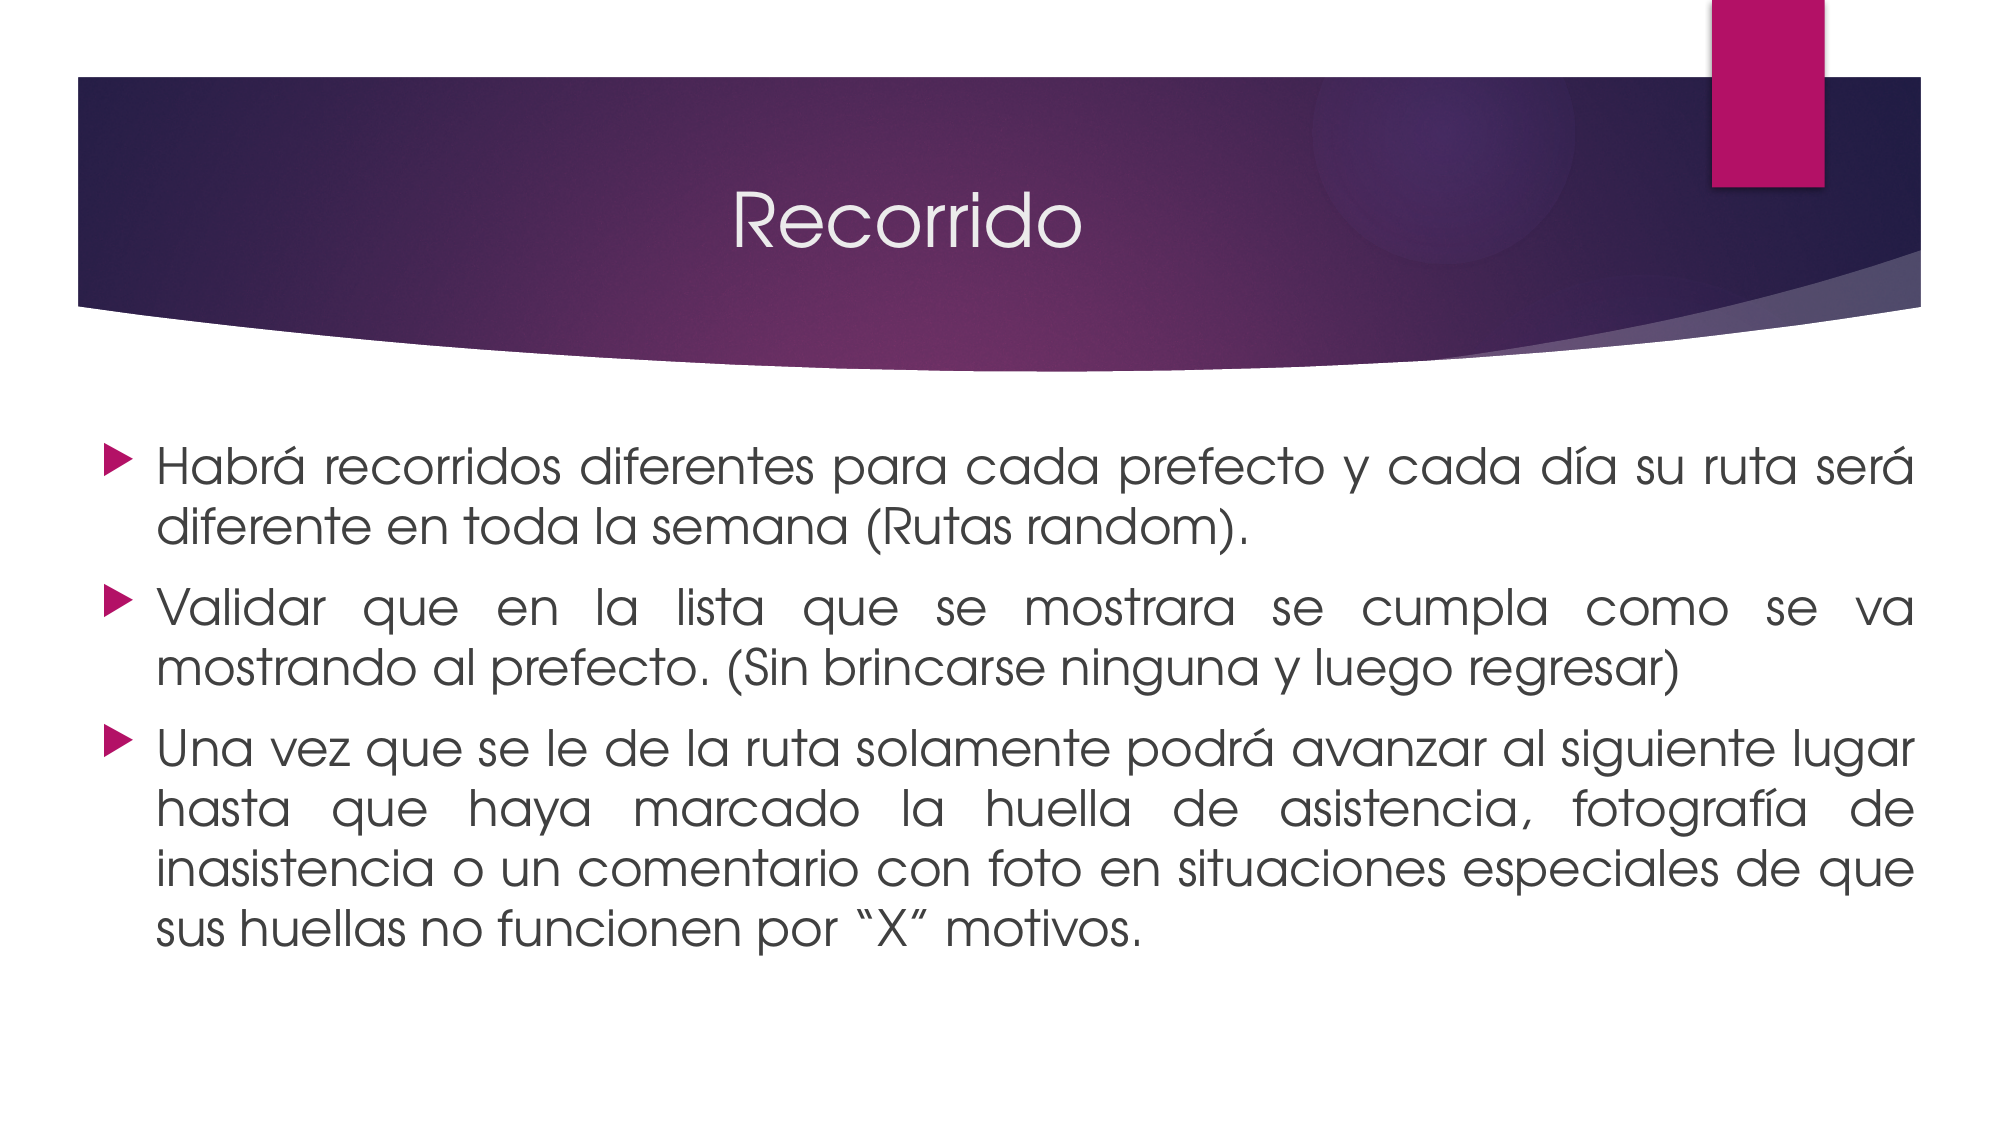

# Recorrido
Habrá recorridos diferentes para cada prefecto y cada día su ruta será diferente en toda la semana (Rutas random).
Validar que en la lista que se mostrara se cumpla como se va mostrando al prefecto. (Sin brincarse ninguna y luego regresar)
Una vez que se le de la ruta solamente podrá avanzar al siguiente lugar hasta que haya marcado la huella de asistencia, fotografía de inasistencia o un comentario con foto en situaciones especiales de que sus huellas no funcionen por “X” motivos.